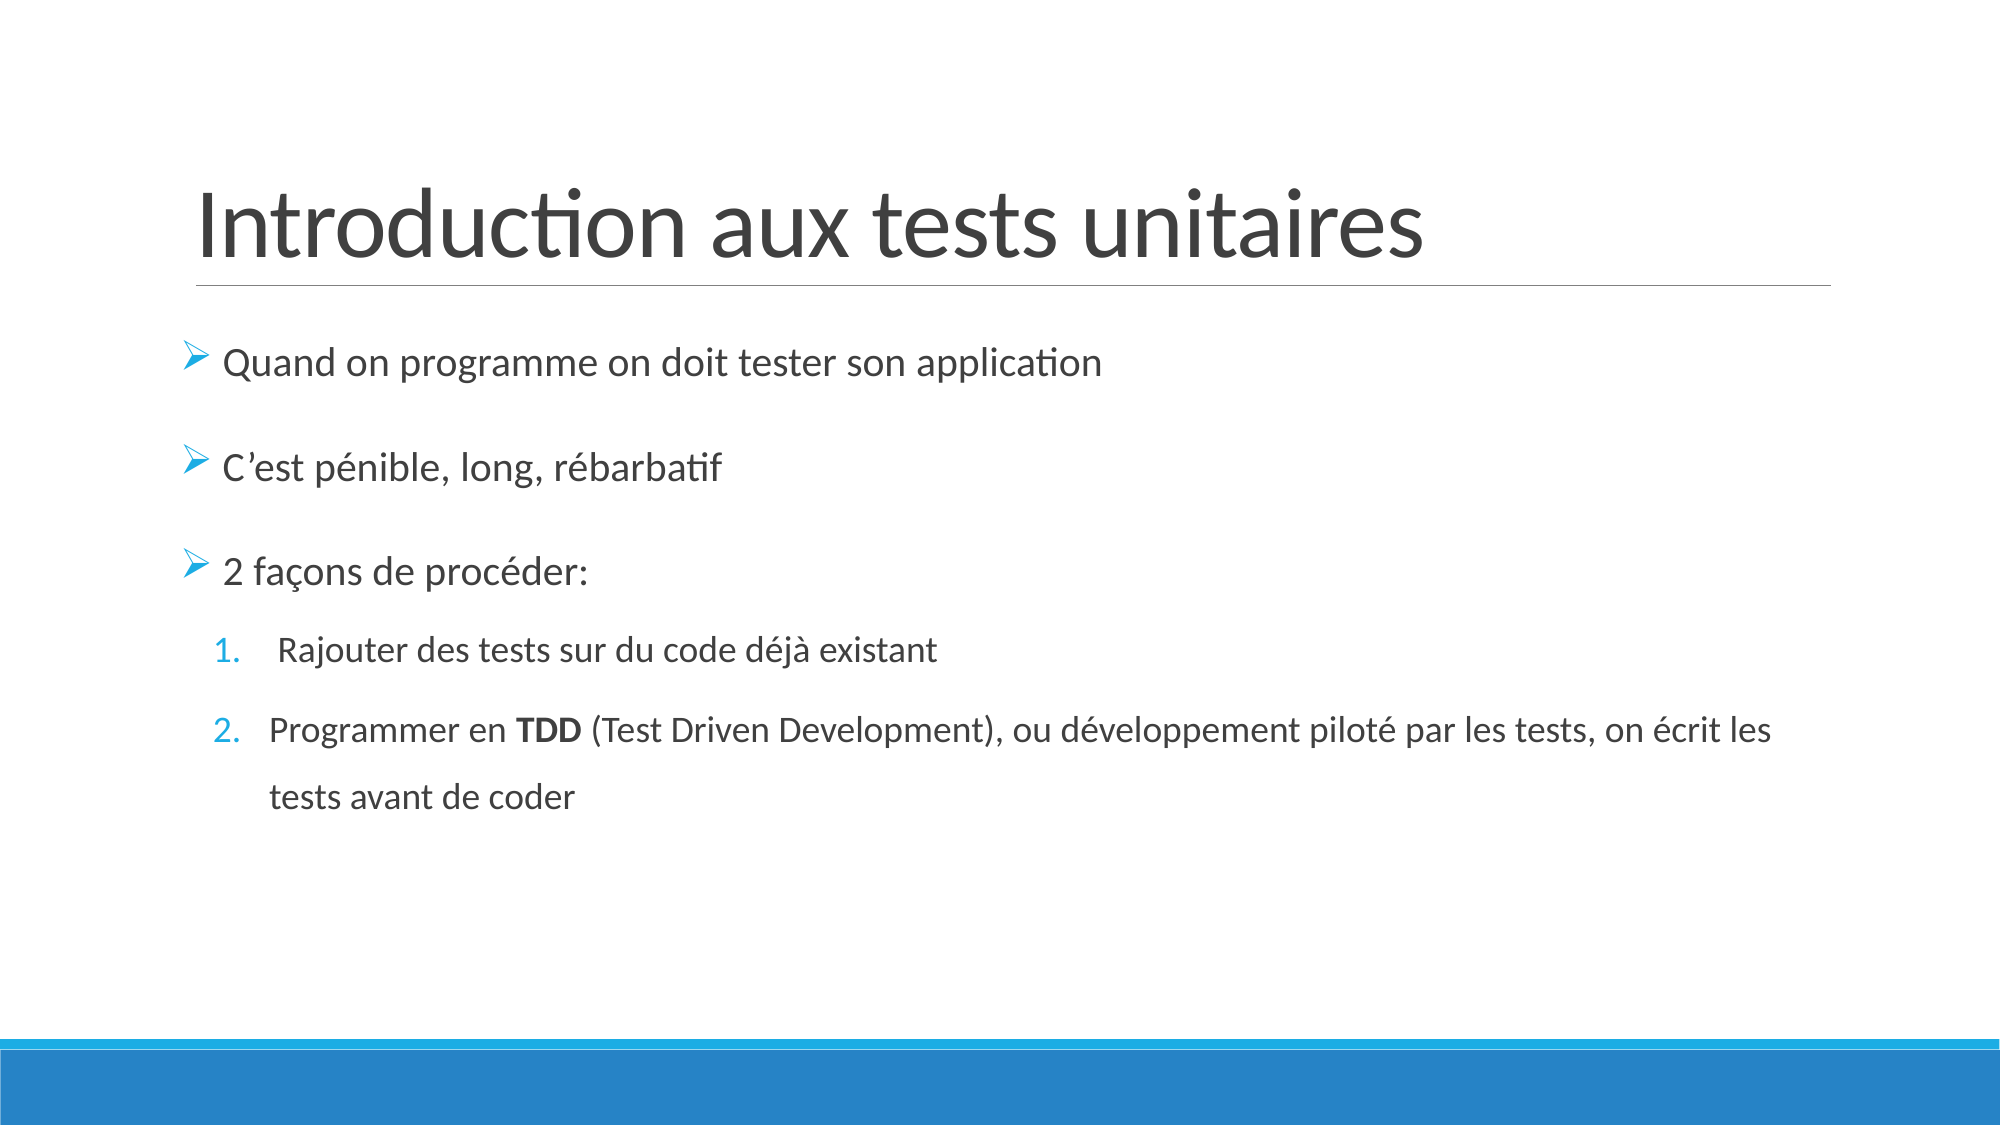

# Introduction aux tests unitaires
 Quand on programme on doit tester son application
 C’est pénible, long, rébarbatif
 2 façons de procéder:
 Rajouter des tests sur du code déjà existant
Programmer en TDD (Test Driven Development), ou développement piloté par les tests, on écrit les tests avant de coder